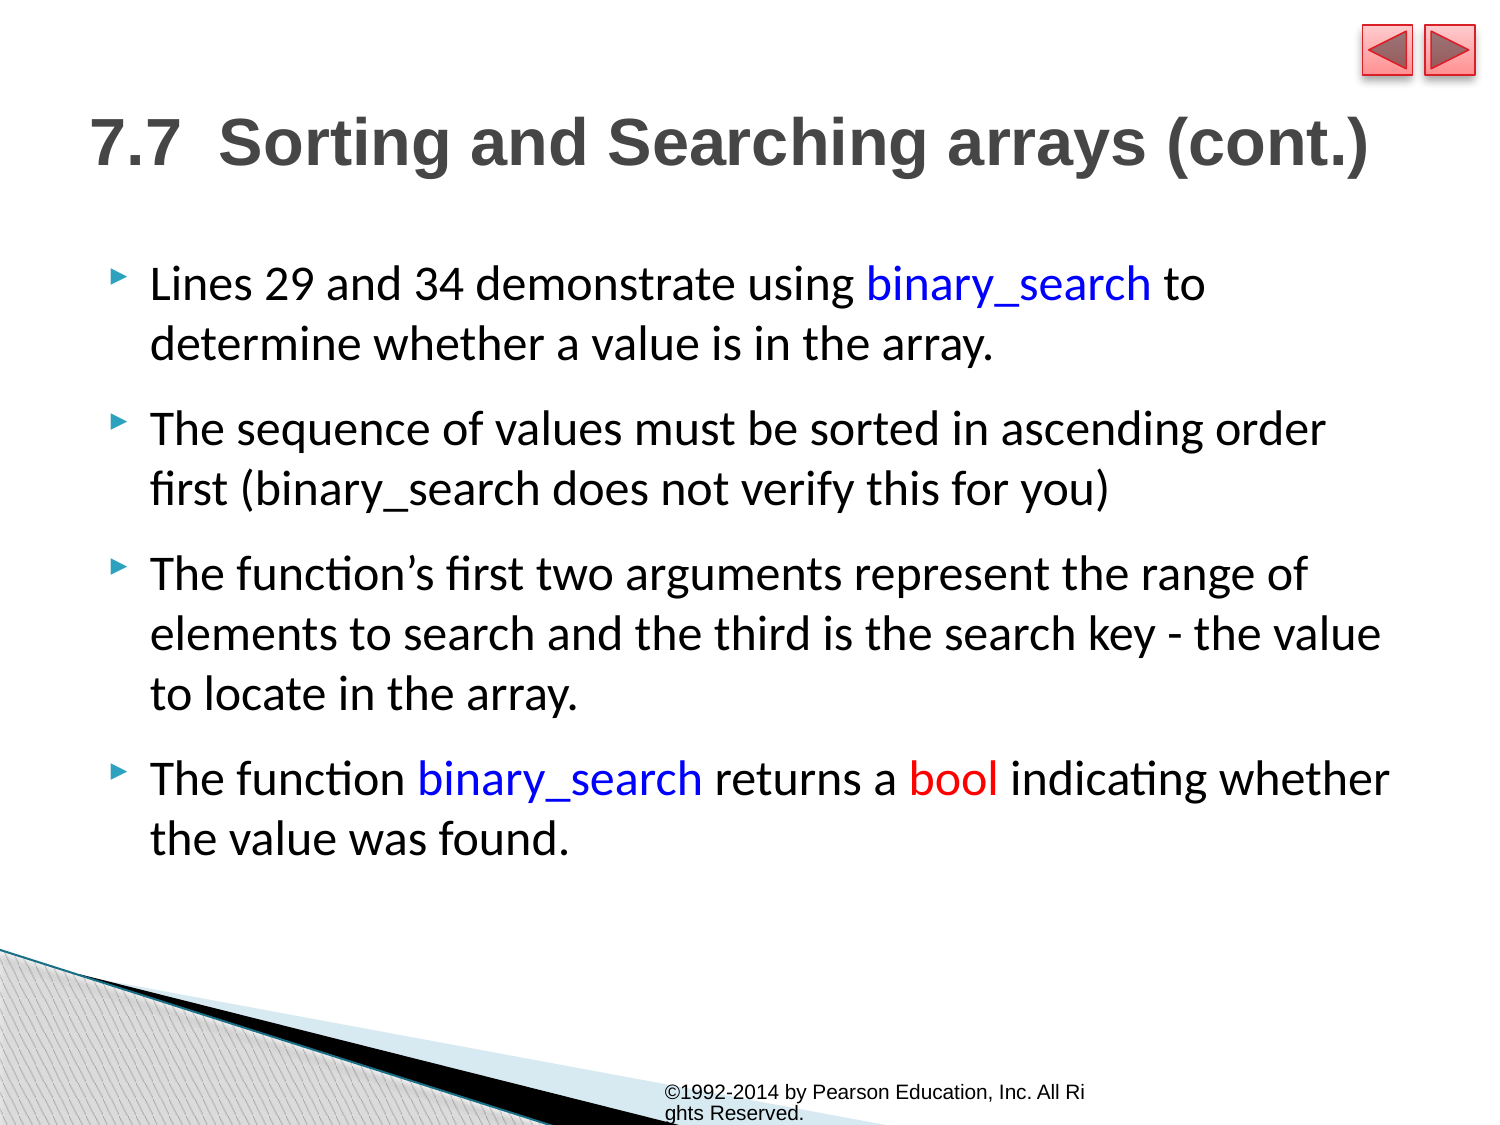

# 7.7  Sorting and Searching arrays (cont.)
Lines 29 and 34 demonstrate using binary_search to determine whether a value is in the array.
The sequence of values must be sorted in ascending order first (binary_search does not verify this for you)
The function’s first two arguments represent the range of elements to search and the third is the search key - the value to locate in the array.
The function binary_search returns a bool indicating whether the value was found.
©1992-2014 by Pearson Education, Inc. All Rights Reserved.